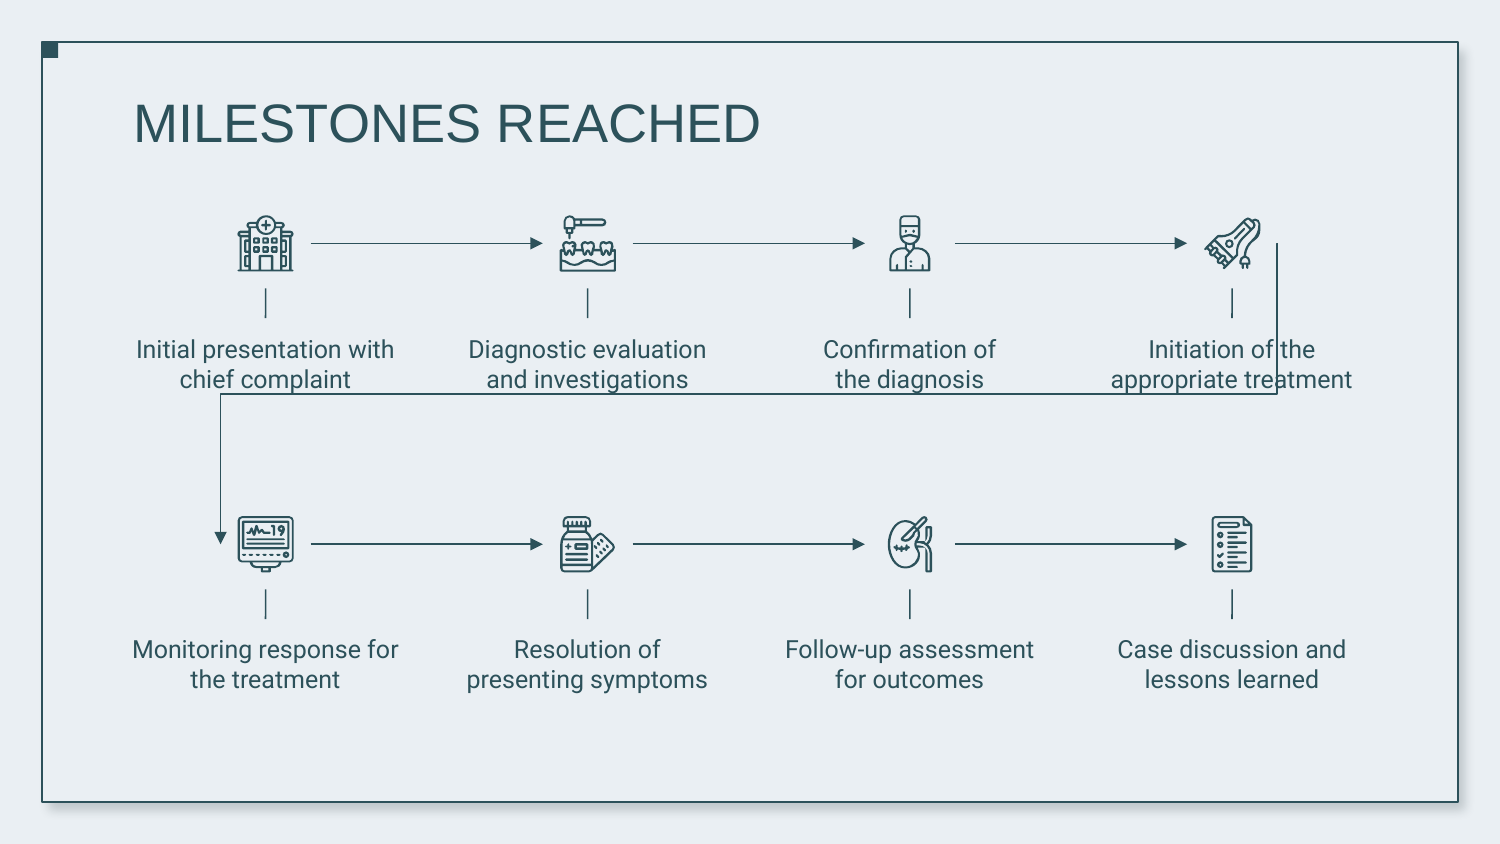

# MILESTONES REACHED

Initial presentation with chief complaint
Diagnostic evaluation and investigations
Confirmation of
the diagnosis
Initiation of the appropriate treatment

Monitoring response for the treatment
Resolution of presenting symptoms
Follow-up assessment for outcomes
Case discussion and lessons learned